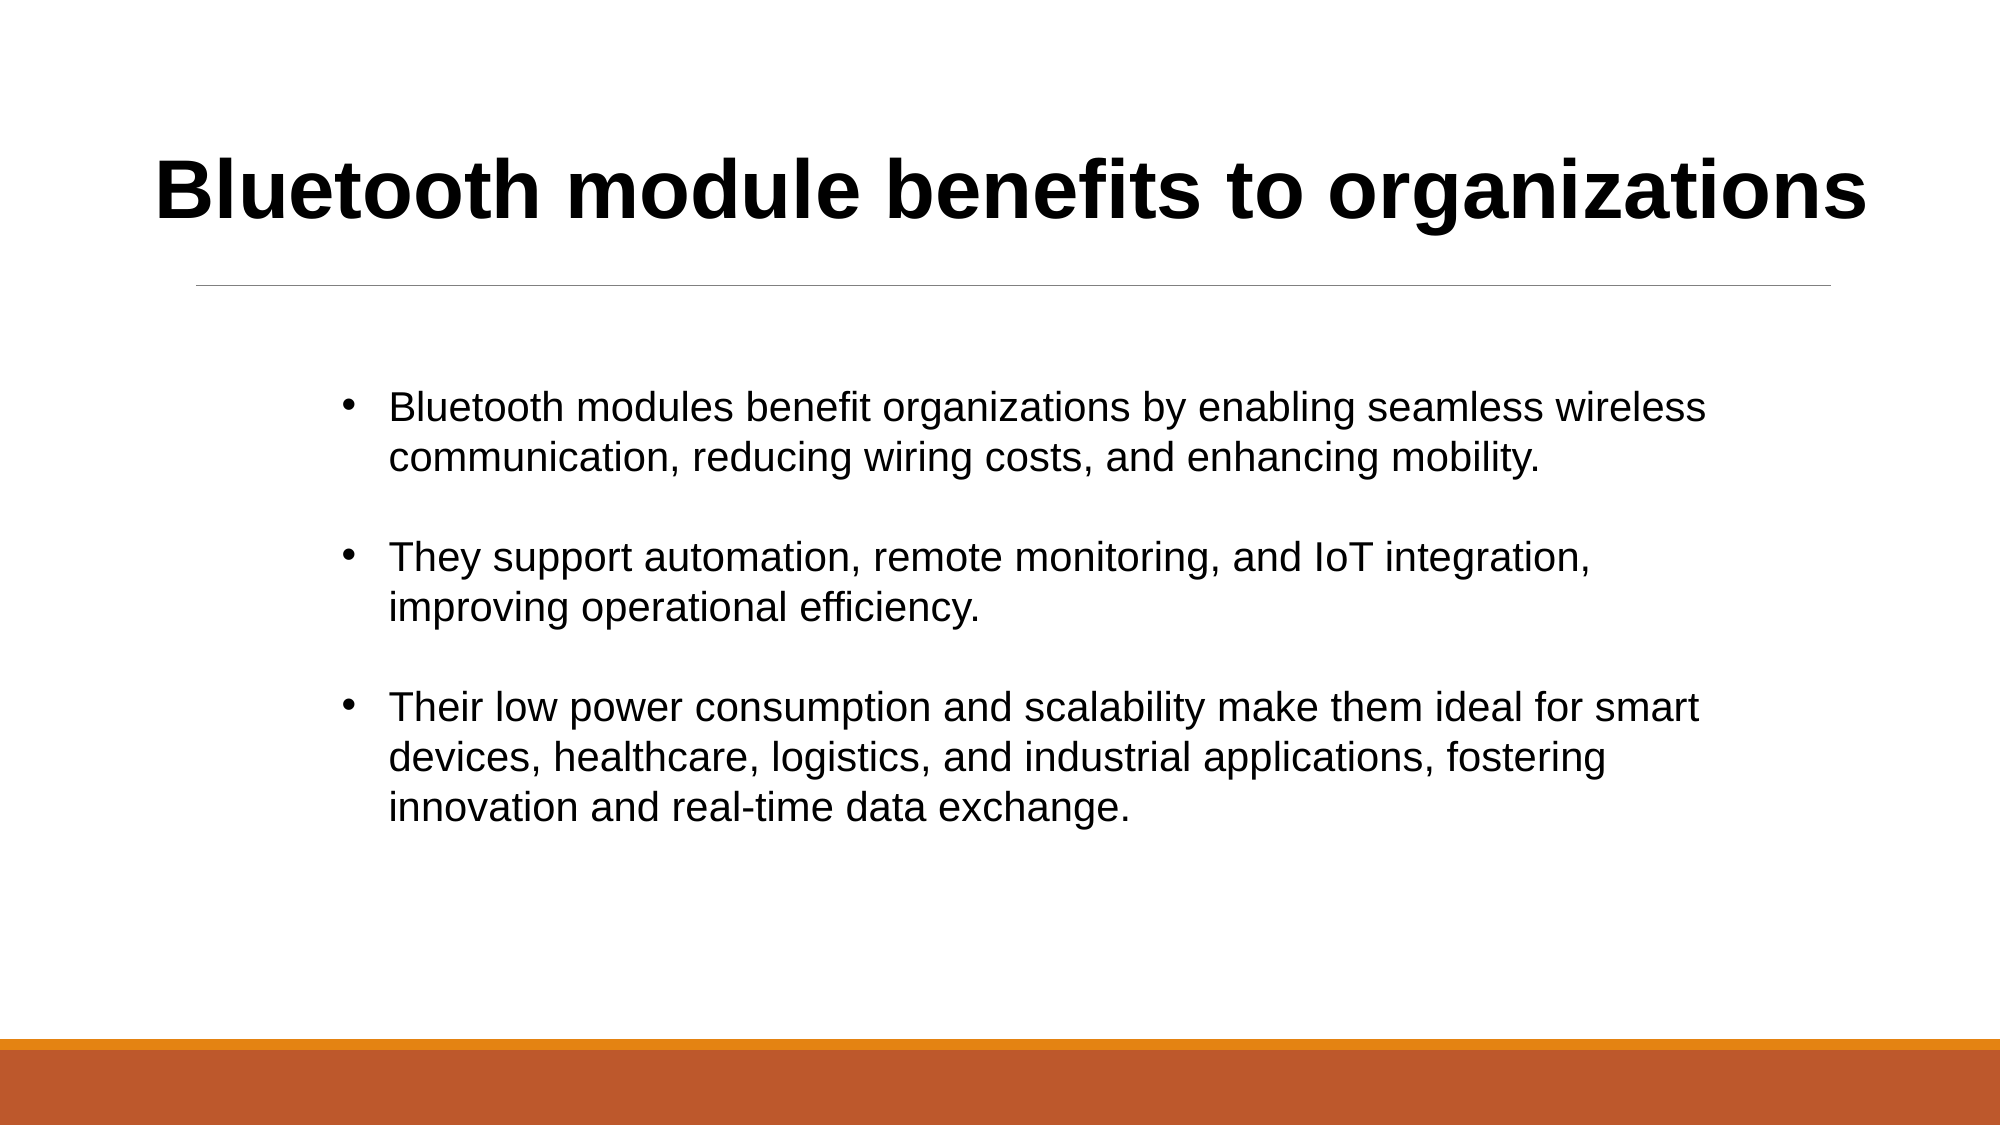

Bluetooth module benefits to organizations

Bluetooth modules benefit organizations by enabling seamless wireless communication, reducing wiring costs, and enhancing mobility.

They support automation, remote monitoring, and IoT integration, improving operational efficiency.

Their low power consumption and scalability make them ideal for smart devices, healthcare, logistics, and industrial applications, fostering innovation and real-time data exchange.